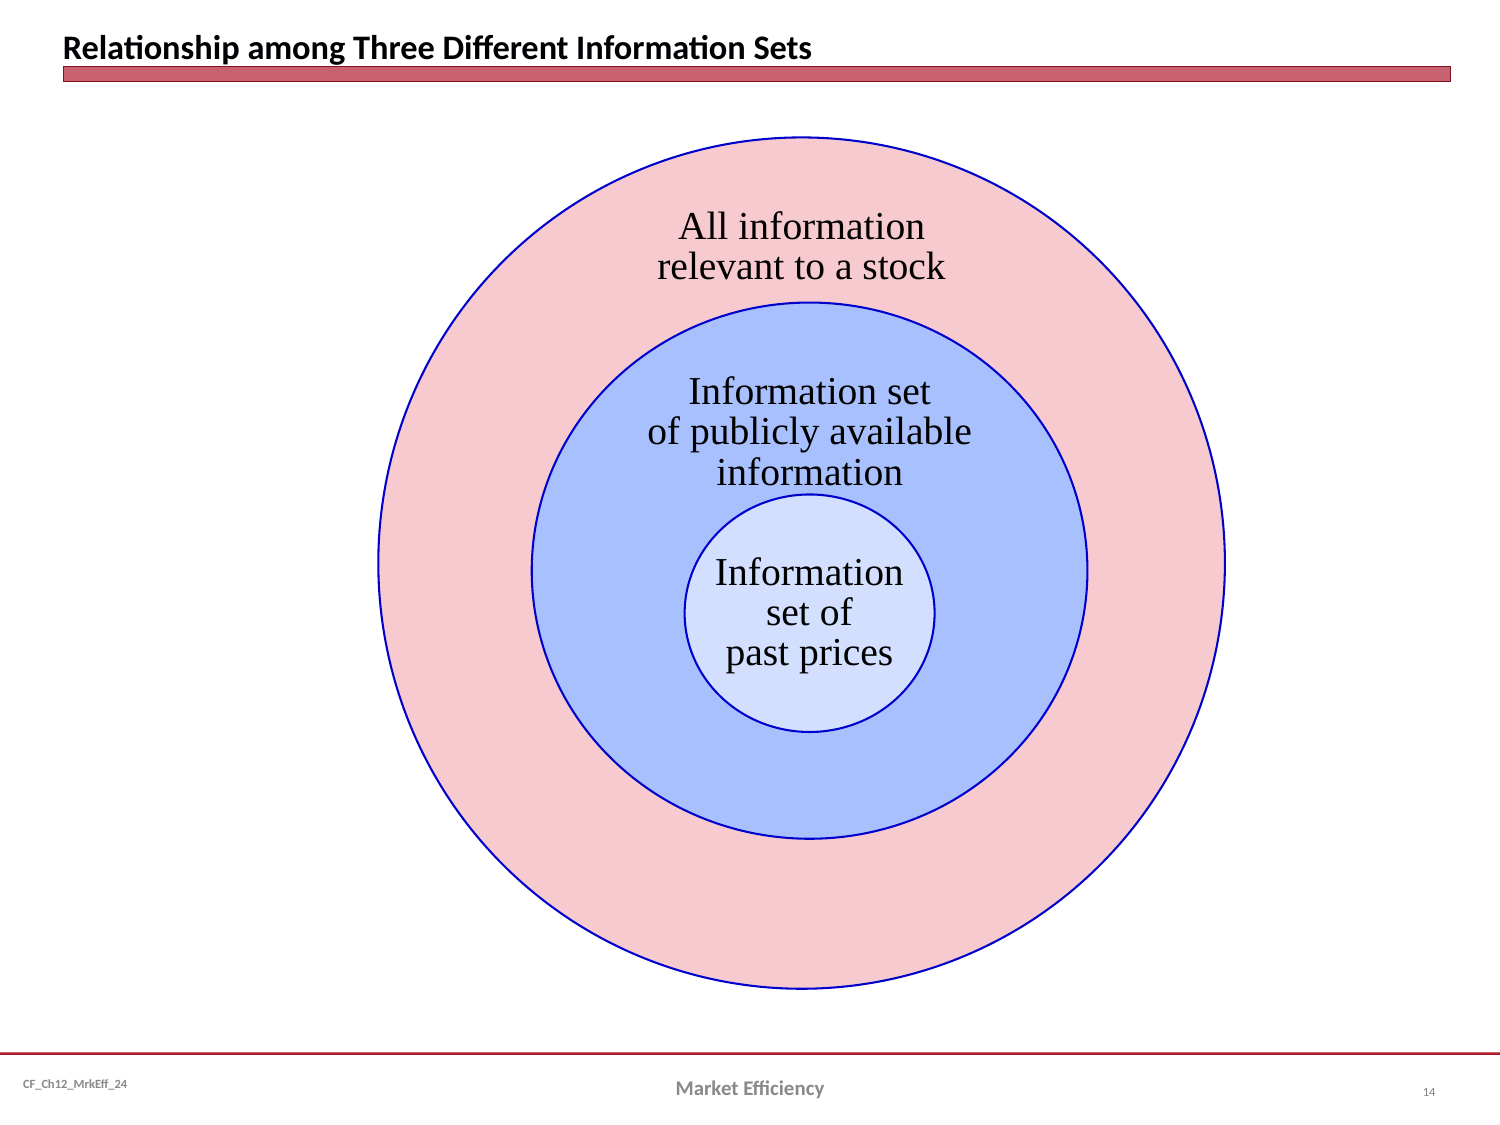

# Relationship among Three Different Information Sets

All information
relevant to a stock

Information set
of publicly available
information

Information
set of
past prices
Market Efficiency
14